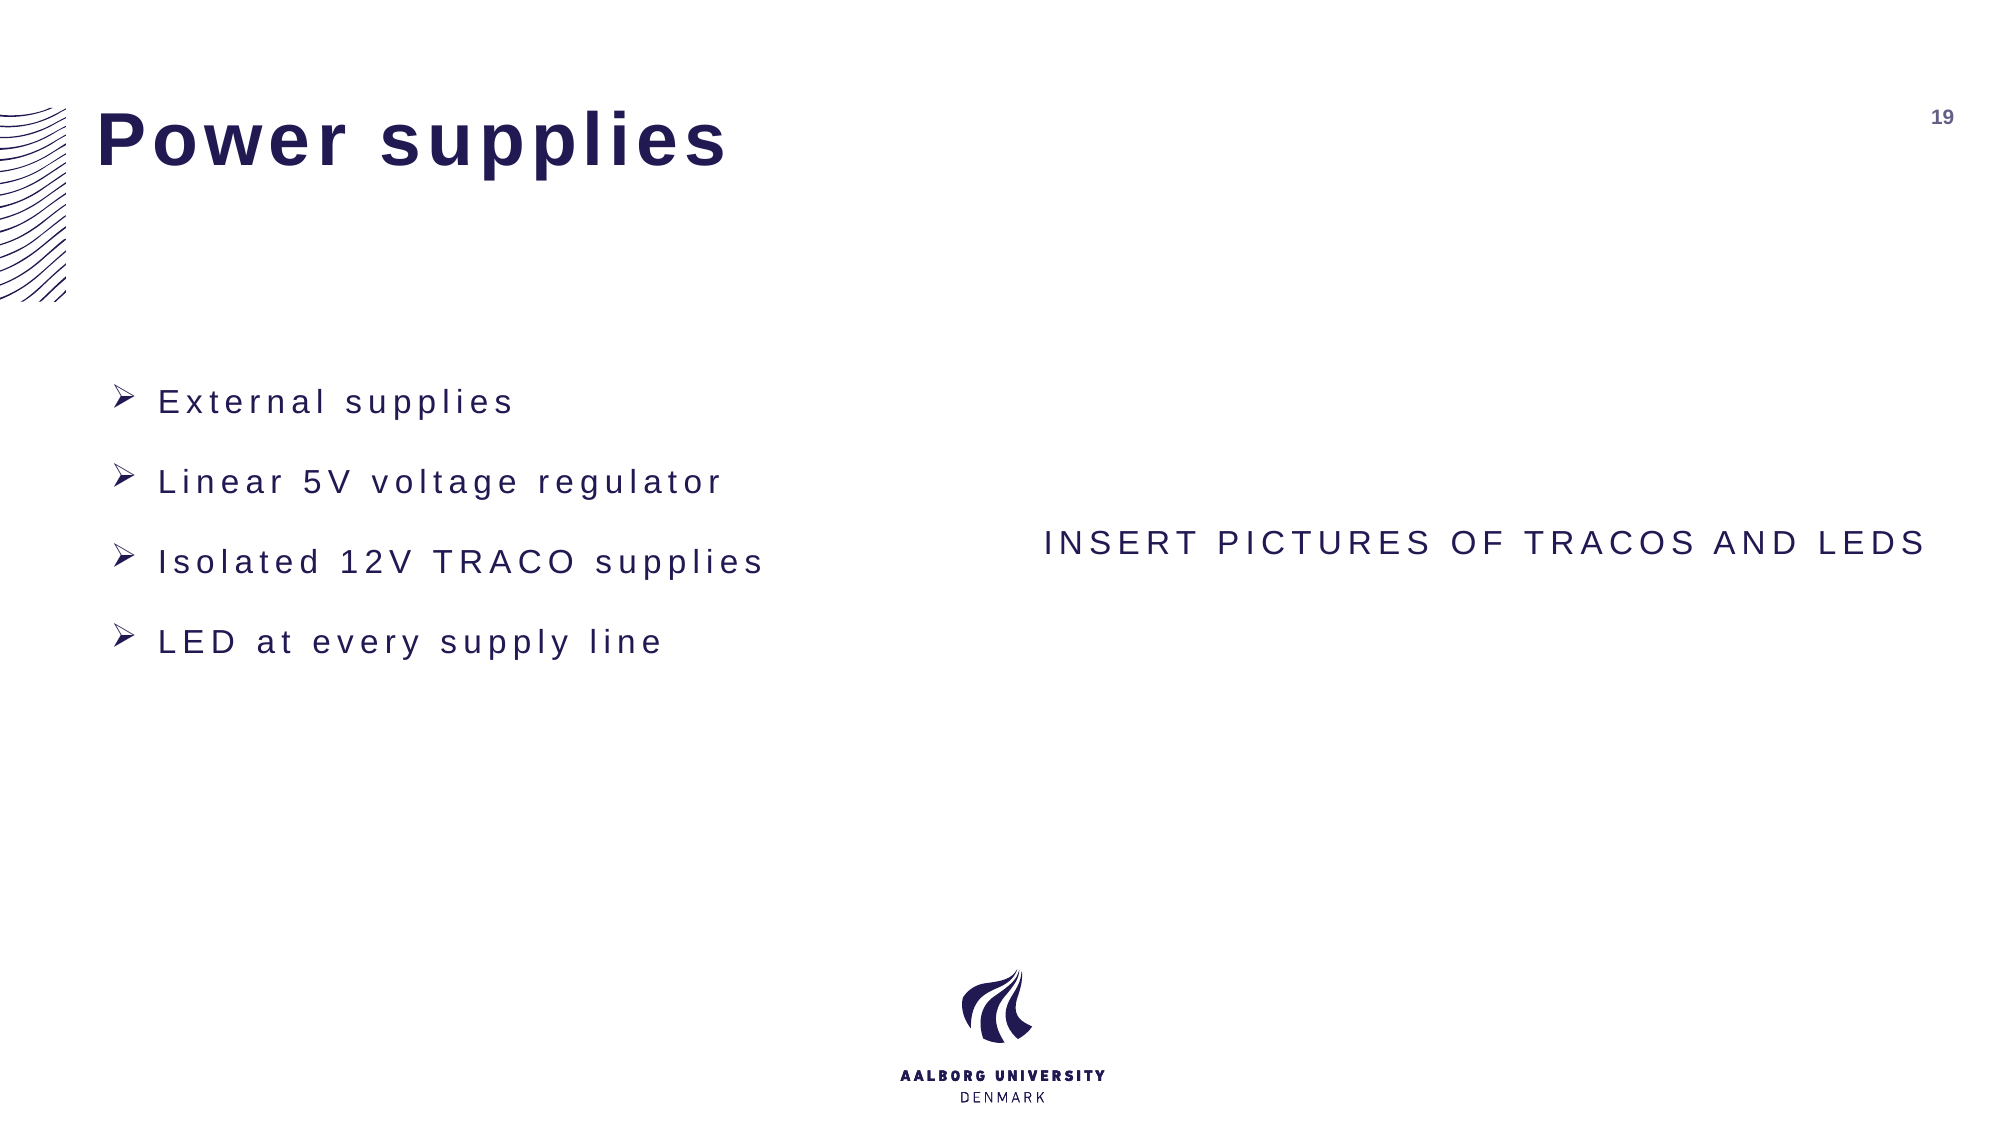

# Power supplies
19
External supplies

Linear 5V voltage regulator

Isolated 12V TRACO supplies

LED at every supply line

INSERT PICTURES OF TRACOS AND LEDS